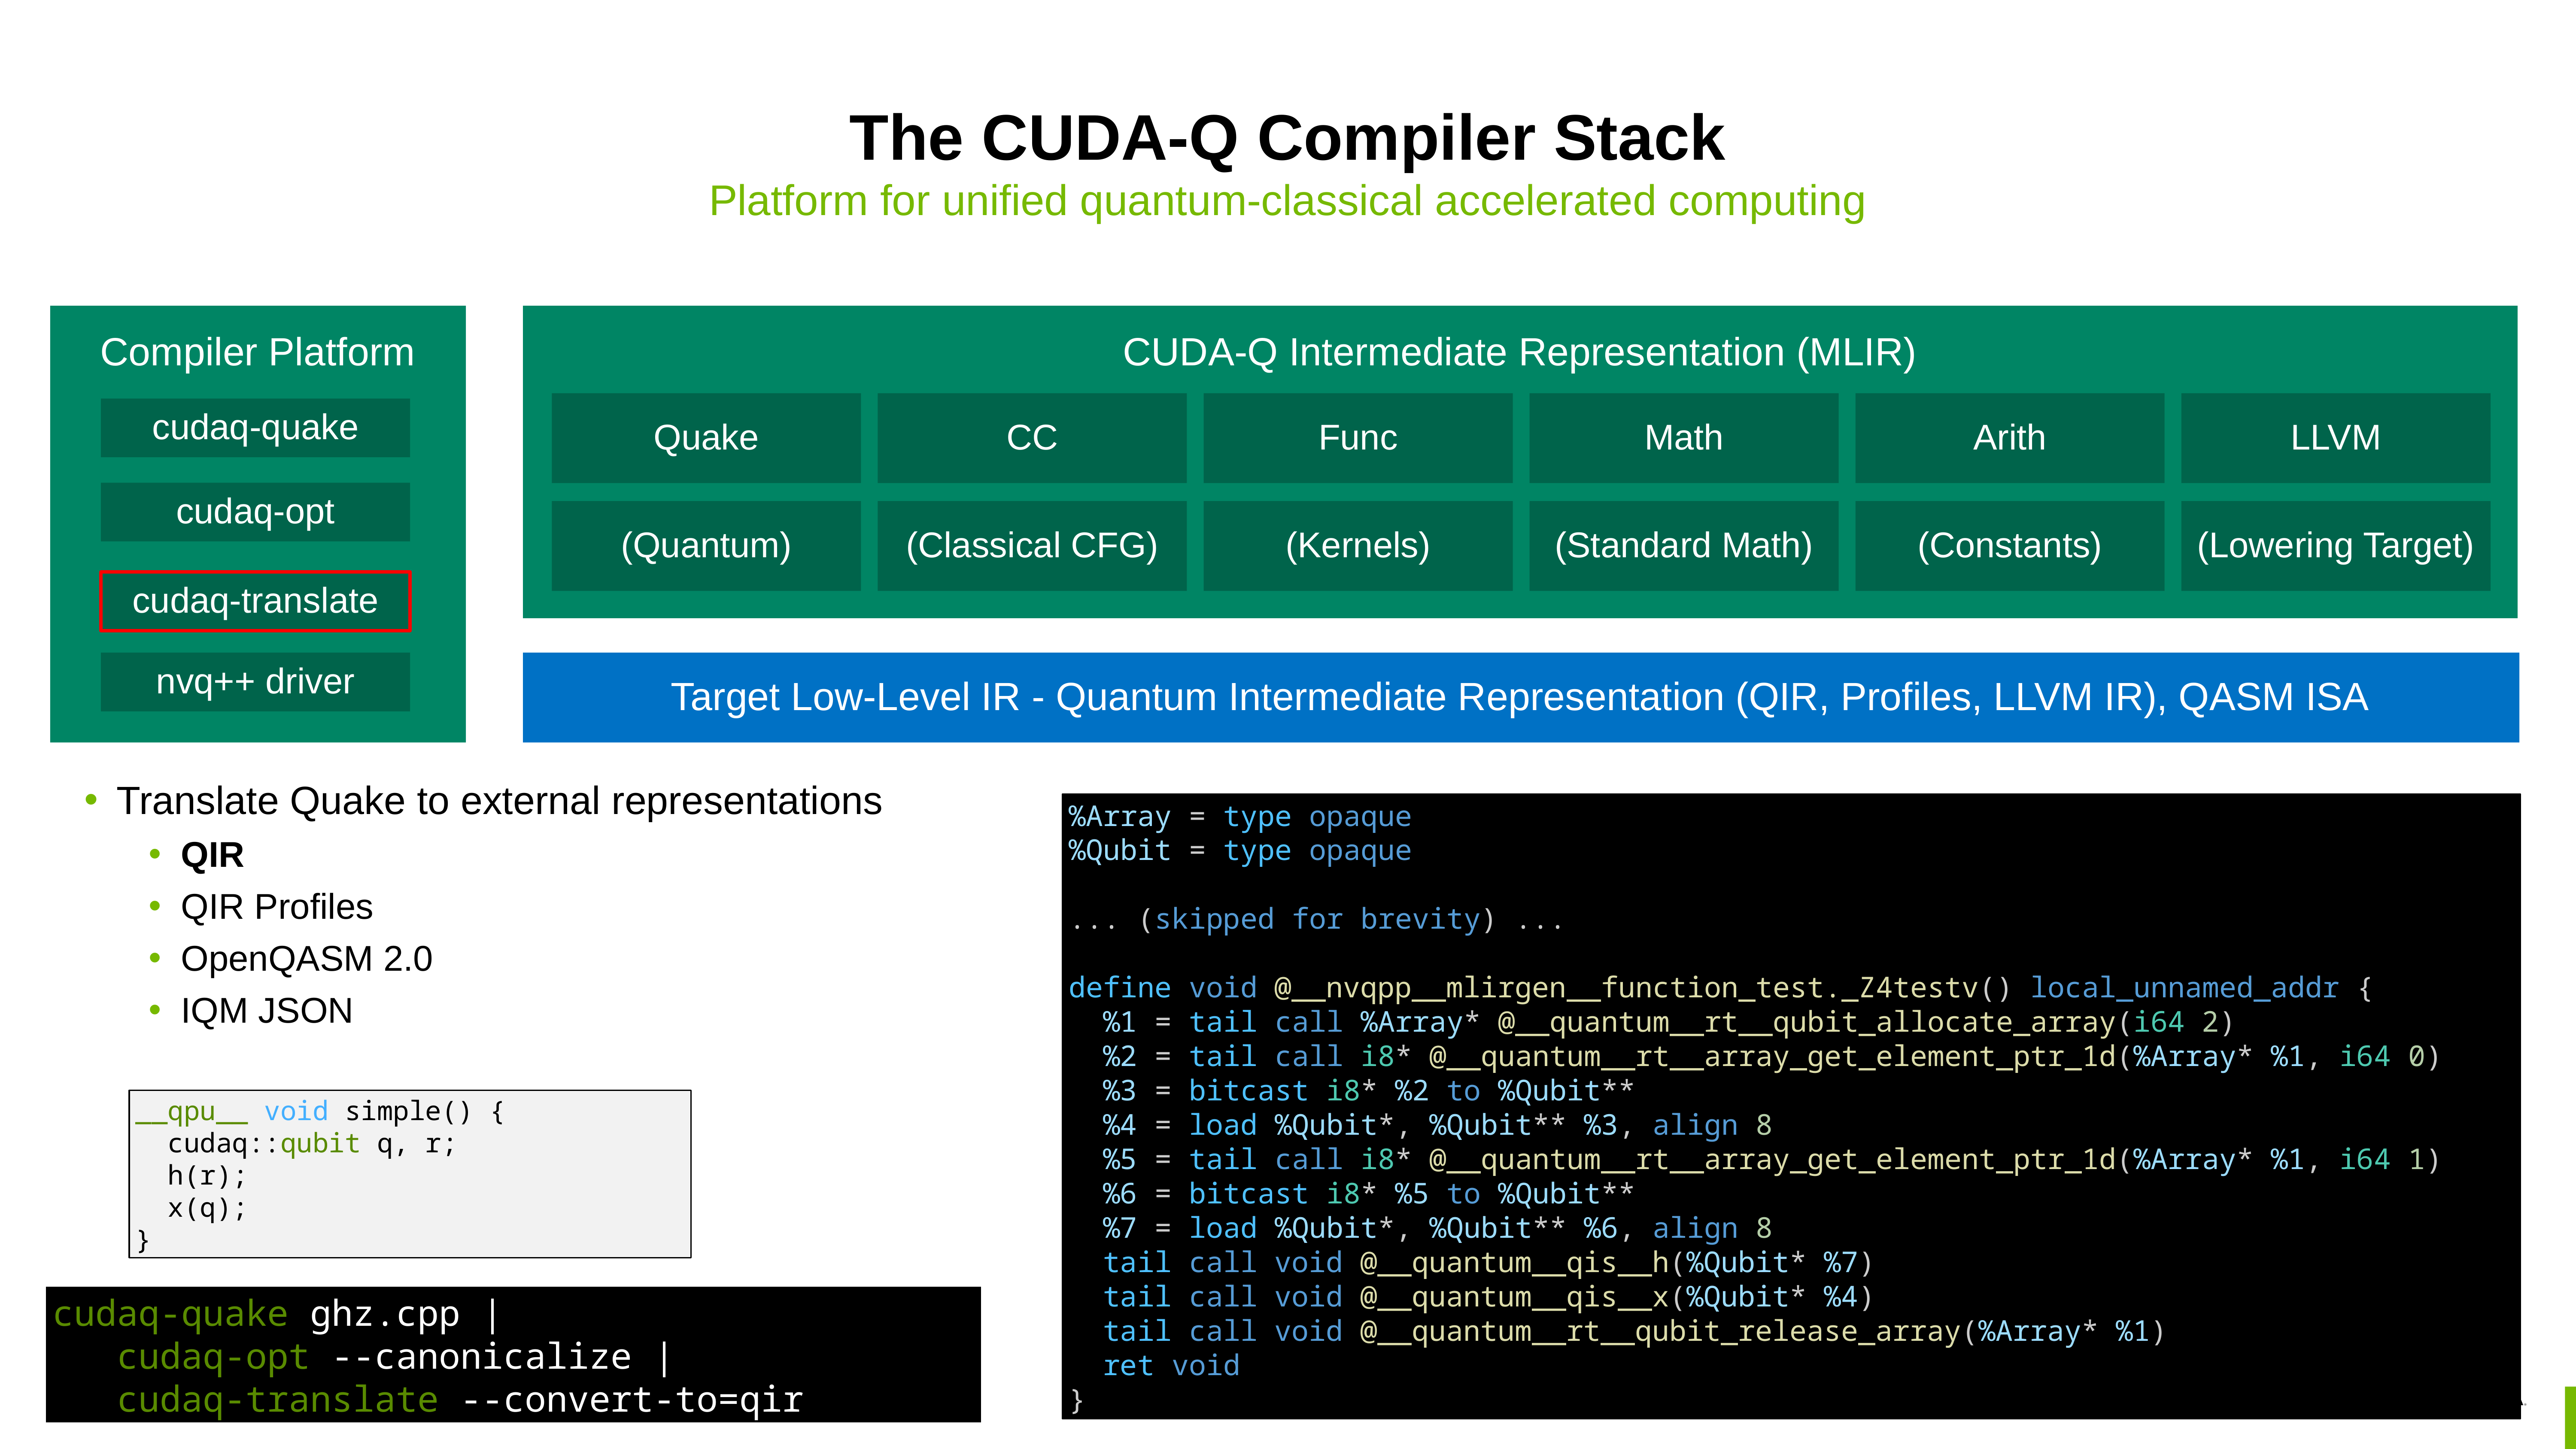

# The CUDA-Q Compiler Stack

Platform for unified quantum-classical accelerated computing
Compiler Platform
CUDA-Q Intermediate Representation (MLIR)
Quake
CC
Func
Math
Arith
LLVM
cudaq-quake
cudaq-opt
(Quantum)
(Classical CFG)
(Kernels)
(Standard Math)
(Constants)
(Lowering Target)
cudaq-translate
nvq++ driver
Target Low-Level IR - Quantum Intermediate Representation (QIR, Profiles, LLVM IR), QASM ISA
Translate Quake to external representations
QIR
QIR Profiles
OpenQASM 2.0
IQM JSON

%Array = type opaque
%Qubit = type opaque
... (skipped for brevity) ...
define void @__nvqpp__mlirgen__function_test._Z4testv() local_unnamed_addr {
  %1 = tail call %Array* @__quantum__rt__qubit_allocate_array(i64 2)
  %2 = tail call i8* @__quantum__rt__array_get_element_ptr_1d(%Array* %1, i64 0)
  %3 = bitcast i8* %2 to %Qubit**
  %4 = load %Qubit*, %Qubit** %3, align 8
  %5 = tail call i8* @__quantum__rt__array_get_element_ptr_1d(%Array* %1, i64 1)
  %6 = bitcast i8* %5 to %Qubit**
  %7 = load %Qubit*, %Qubit** %6, align 8
  tail call void @__quantum__qis__h(%Qubit* %7)
  tail call void @__quantum__qis__x(%Qubit* %4)
  tail call void @__quantum__rt__qubit_release_array(%Array* %1)
  ret void
}
__qpu__ void simple() {
  cudaq::qubit q, r;
  h(r);
  x(q);
}
cudaq-quake ghz.cpp |
   cudaq-opt --canonicalize |
   cudaq-translate --convert-to=qir